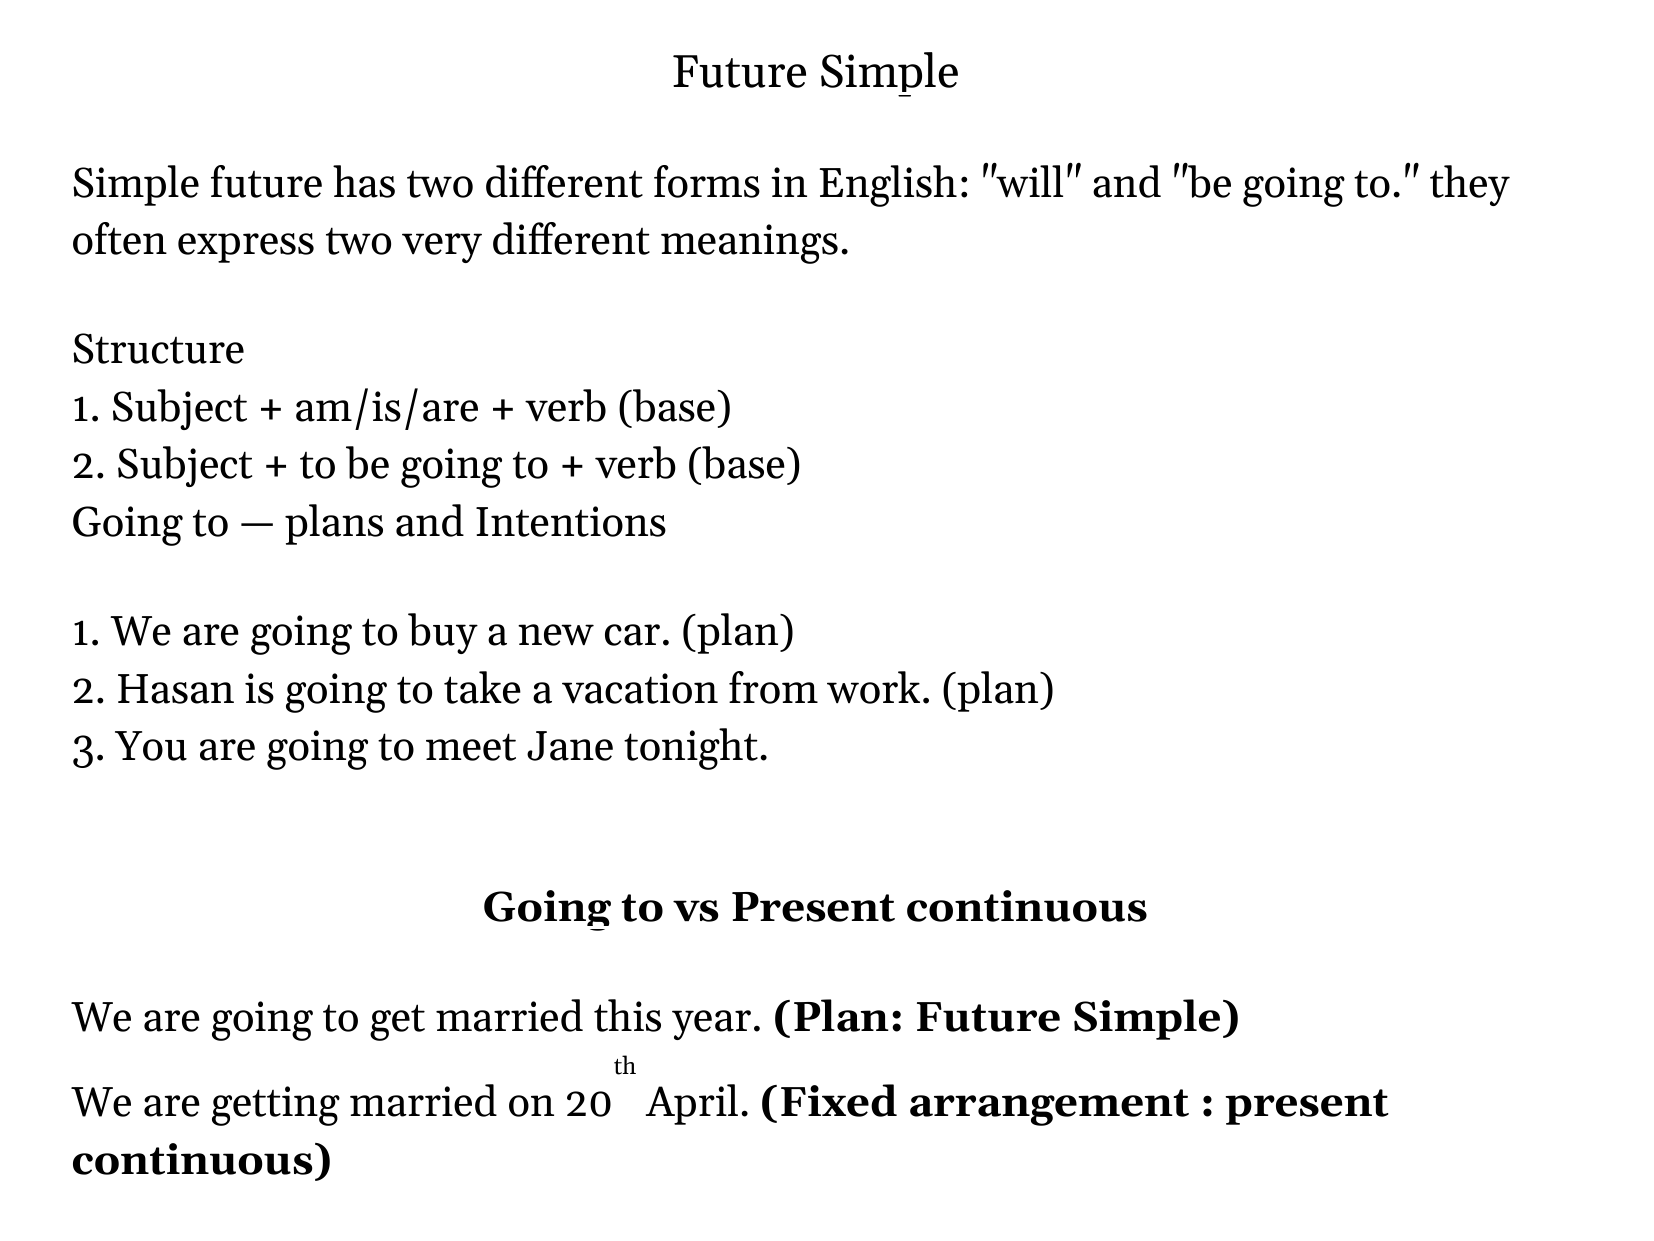

Future Simple

Simple future has two different forms in English: "will" and "be going to." they often express two very different meanings.

Structure
1. Subject + am/is/are + verb (base)
2. Subject + to be going to + verb (base)
Going to — plans and Intentions

1. We are going to buy a new car. (plan)
2. Hasan is going to take a vacation from work. (plan)
3. You are going to meet Jane tonight.

Going to vs Present continuous

We are going to get married this year. (Plan: Future Simple)
We are getting married on 20th April. (Fixed arrangement : present continuous)